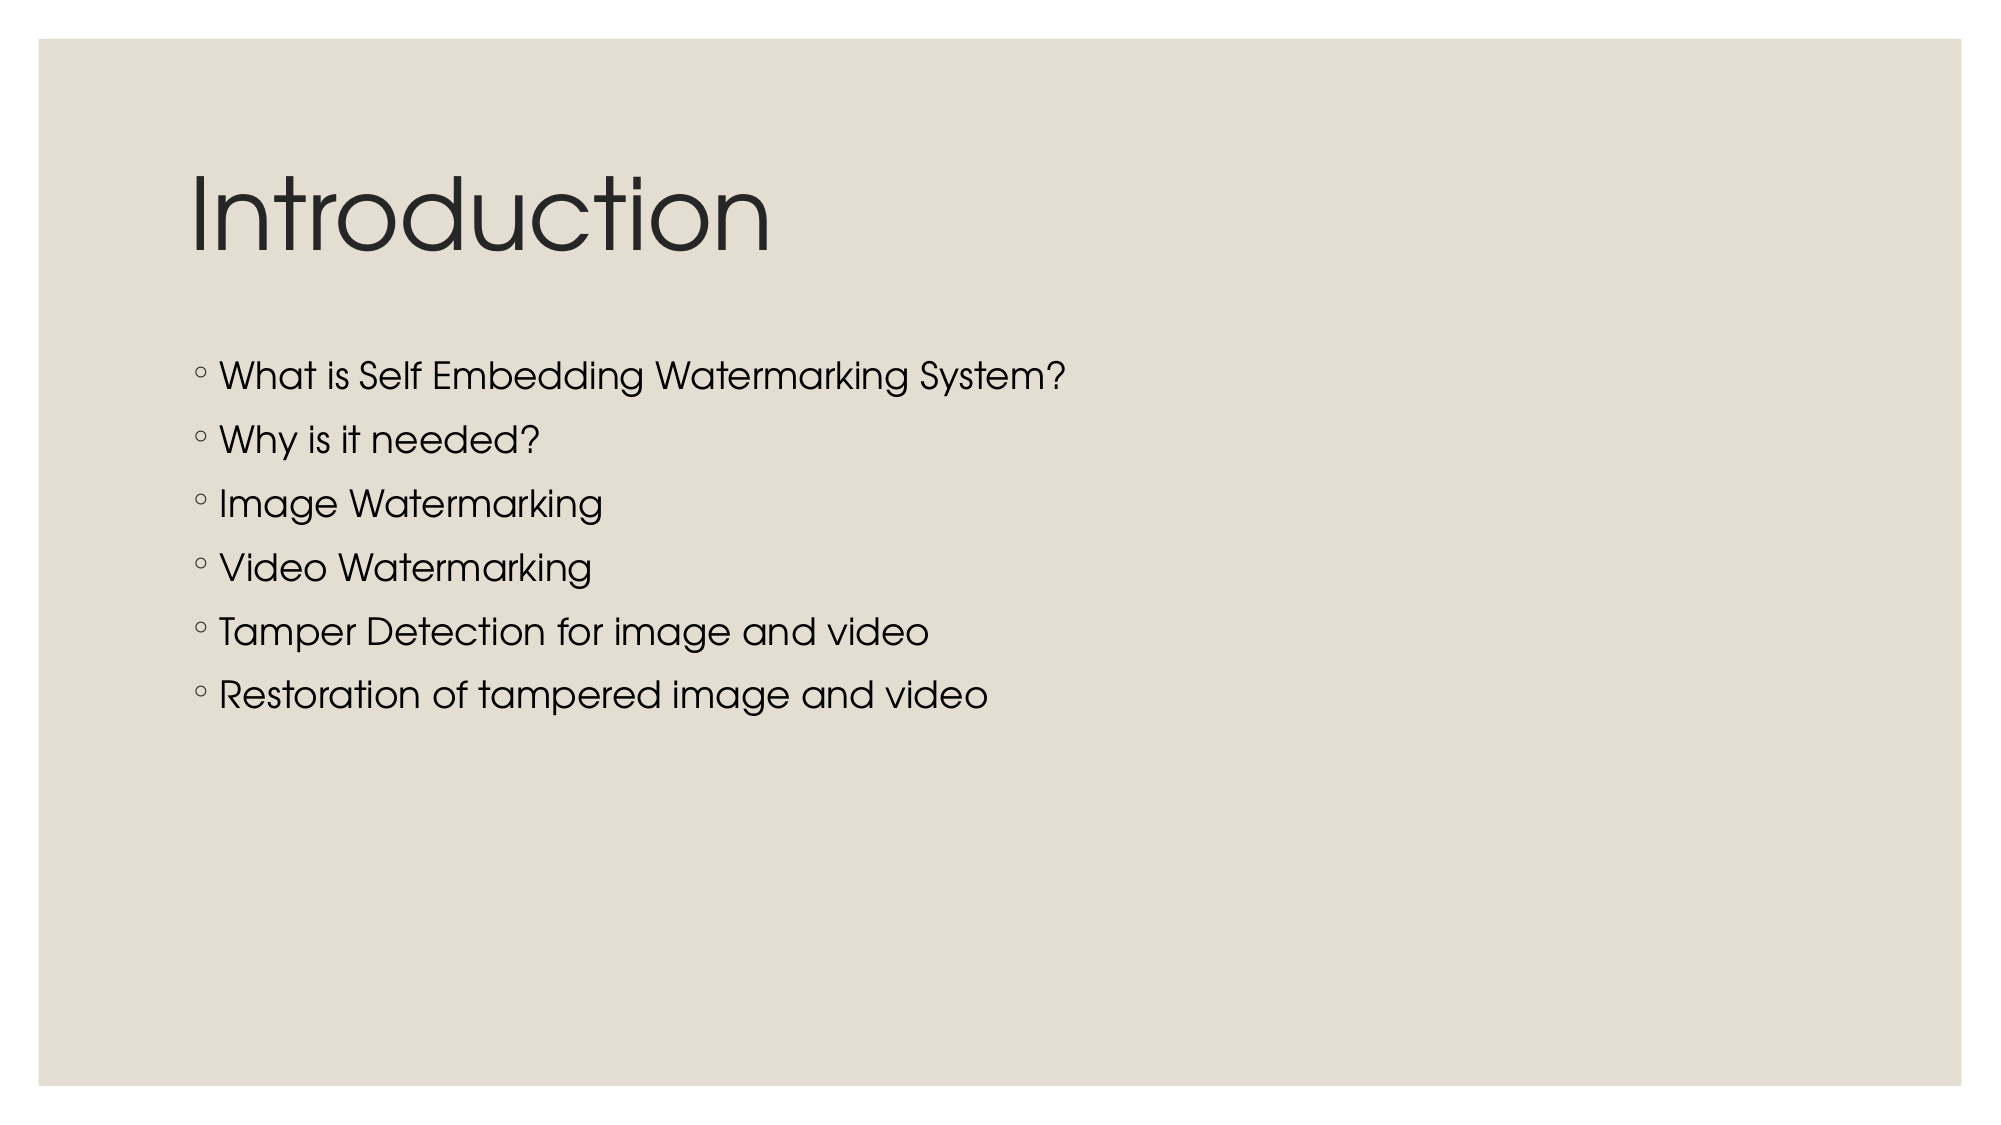

# Introduction
What is Self Embedding Watermarking System?
Why is it needed?
Image Watermarking
Video Watermarking
Tamper Detection for image and video
Restoration of tampered image and video